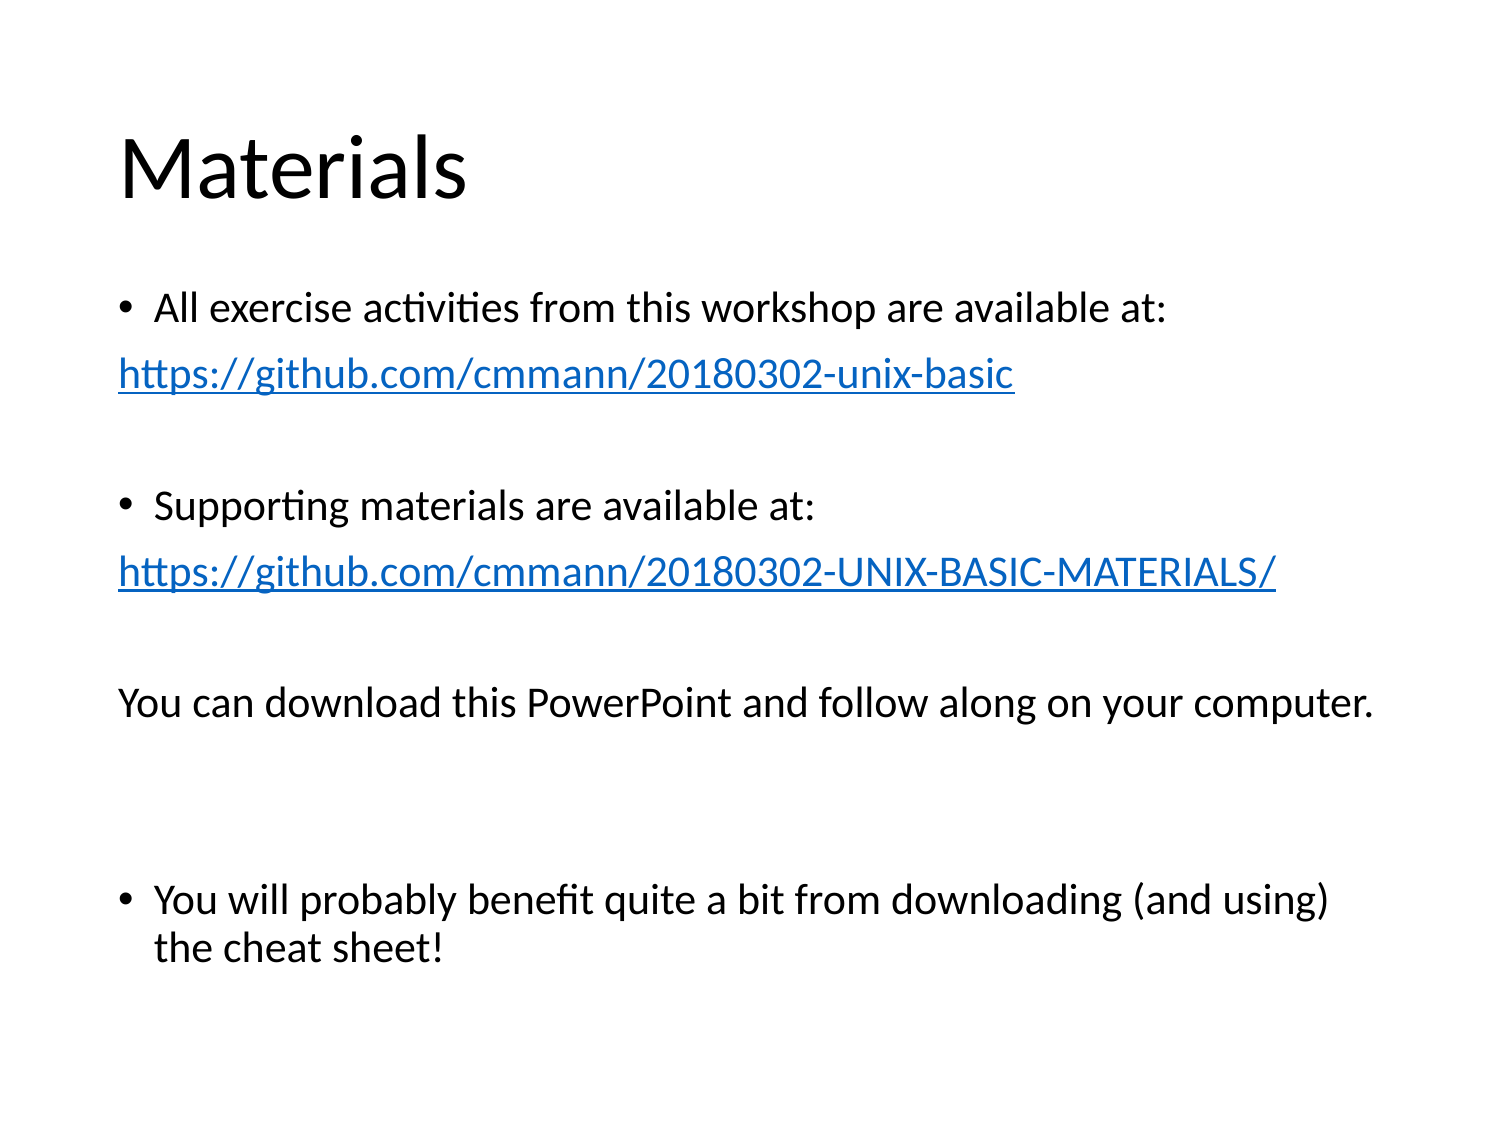

# Materials
All exercise activities from this workshop are available at:
https://github.com/cmmann/20180302-unix-basic

Supporting materials are available at:
https://github.com/cmmann/20180302-UNIX-BASIC-MATERIALS/

You can download this PowerPoint and follow along on your computer.

You will probably benefit quite a bit from downloading (and using) the cheat sheet!